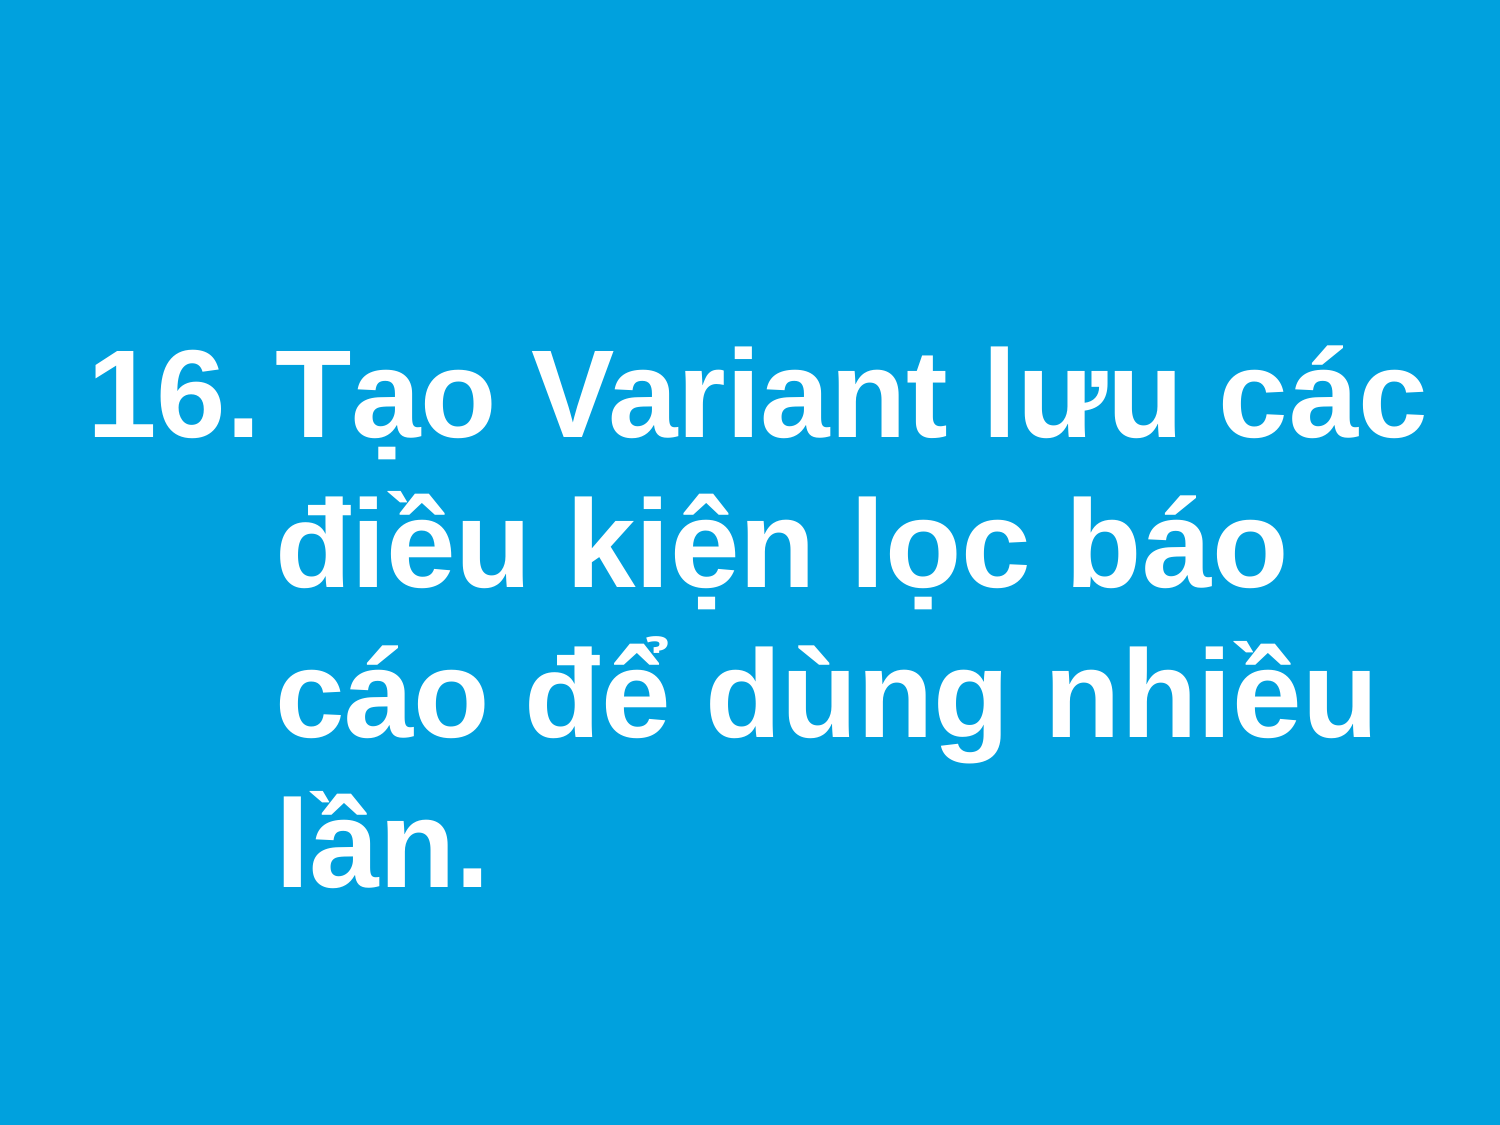

# Tạo Variant lưu các điều kiện lọc báo cáo để dùng nhiều lần.